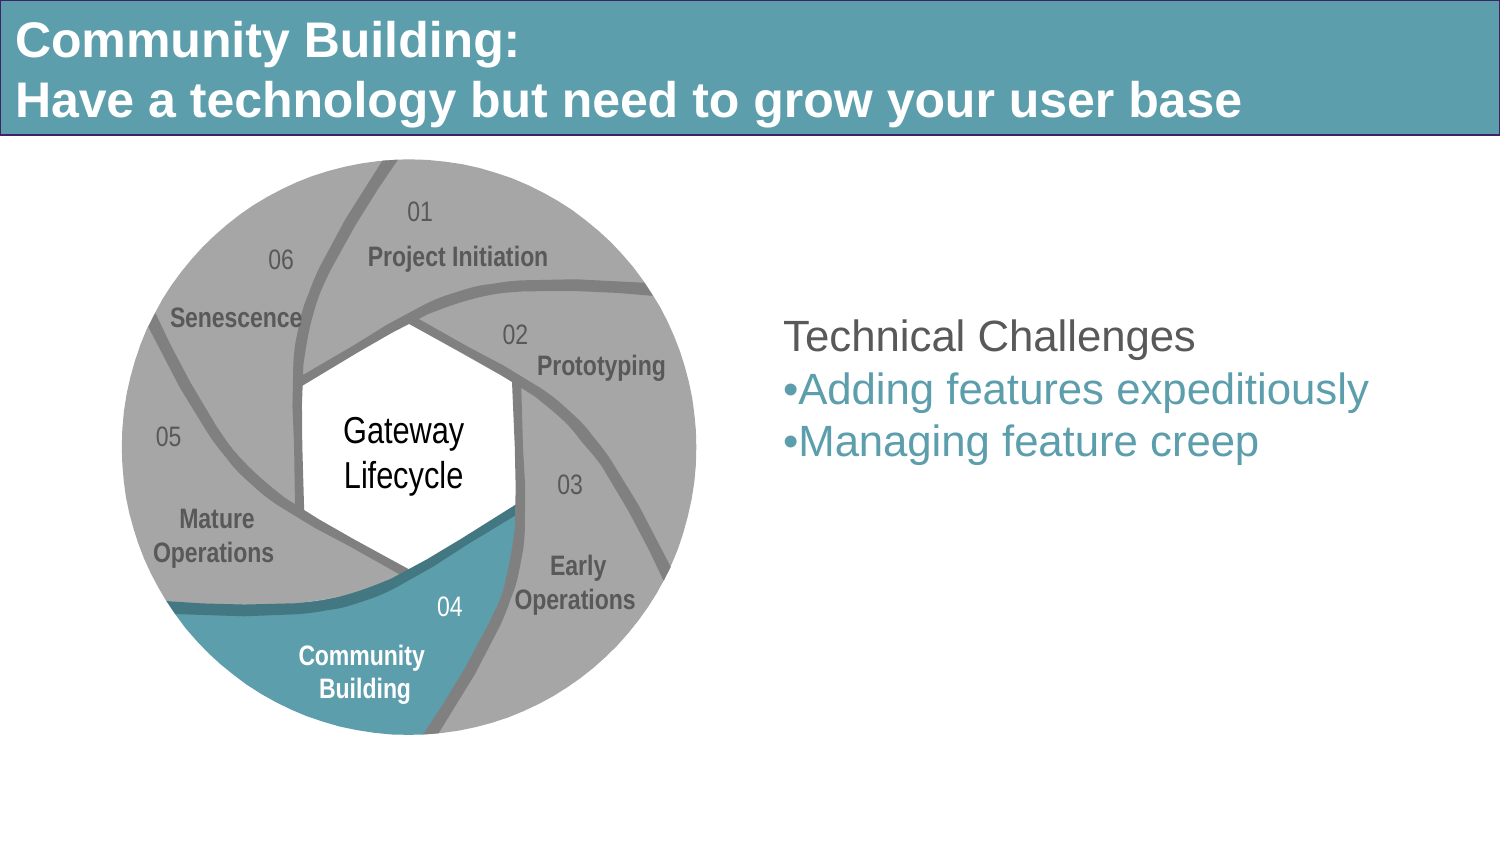

# Community Building: Have a technology but need to grow your user base

01

06

02

05

03

04
Project Initiation
Senescence
Technical Challenges
•Adding features expeditiously
•Managing feature creep
Prototyping
Gateway Lifecycle
Mature Operations
Early Operations
Community
 Building